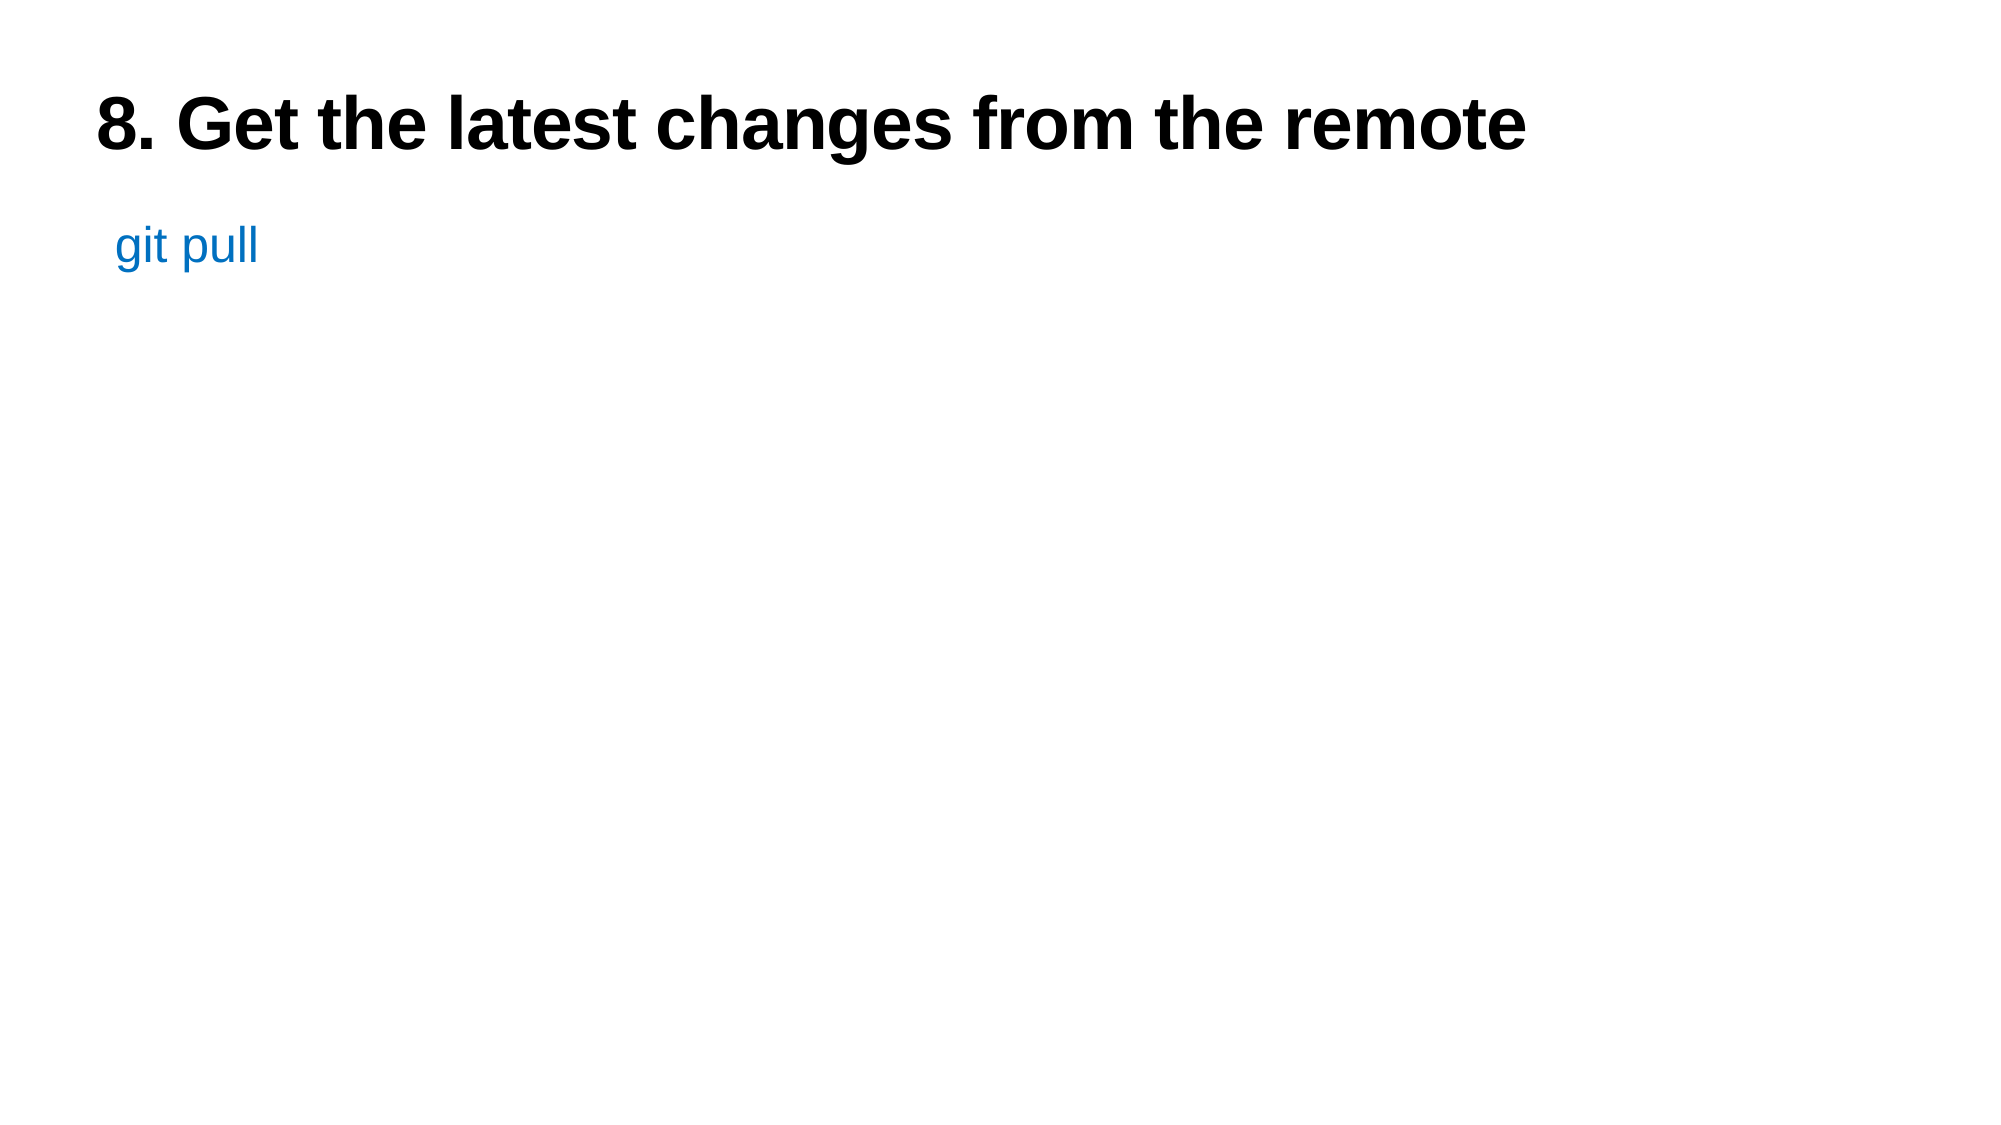

# 8. Get the latest changes from the remote
 git pull